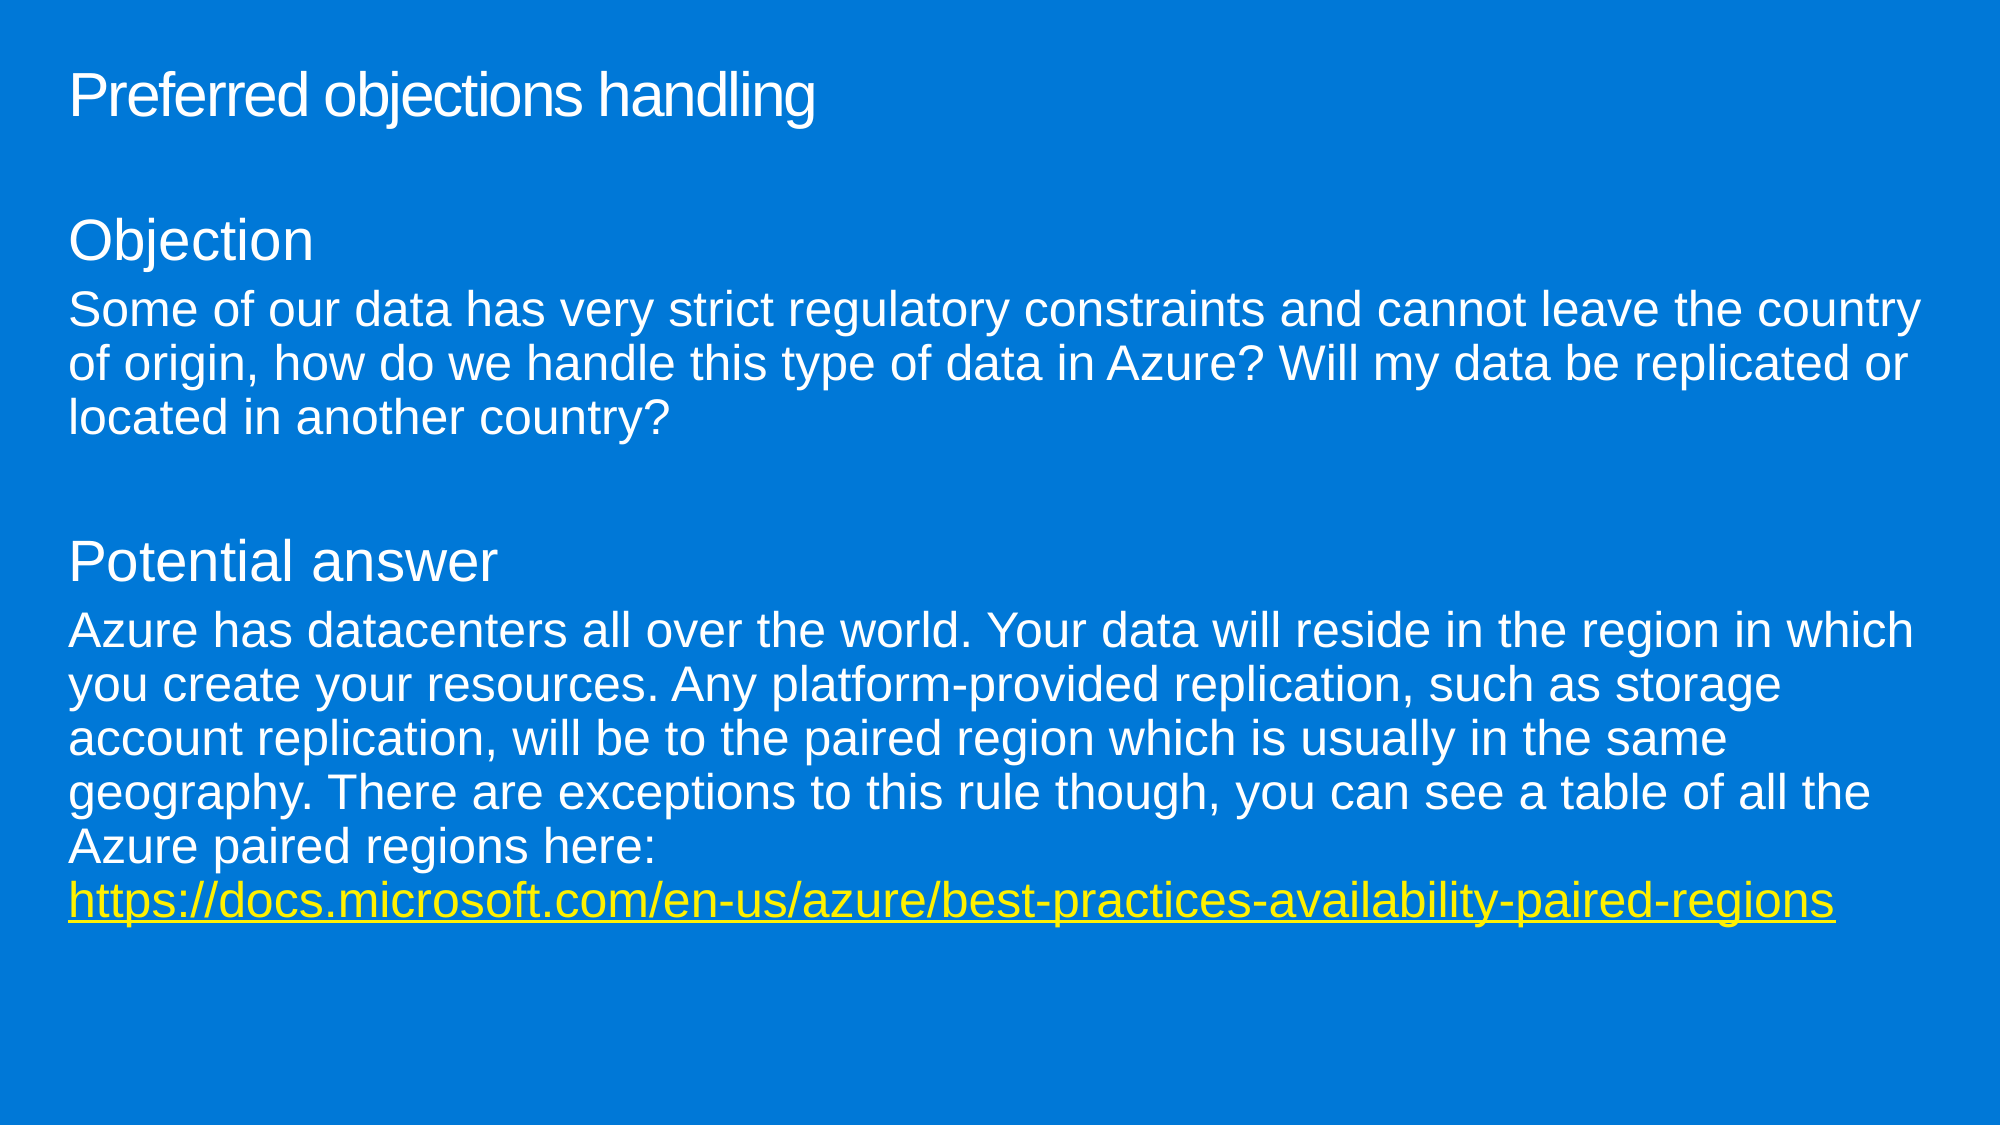

# Preferred objections handling
Objection
Some of our data has very strict regulatory constraints and cannot leave the country of origin, how do we handle this type of data in Azure? Will my data be replicated or located in another country?

Potential answer
Azure has datacenters all over the world. Your data will reside in the region in which you create your resources. Any platform-provided replication, such as storage account replication, will be to the paired region which is usually in the same geography. There are exceptions to this rule though, you can see a table of all the Azure paired regions here: https://docs.microsoft.com/en-us/azure/best-practices-availability-paired-regions